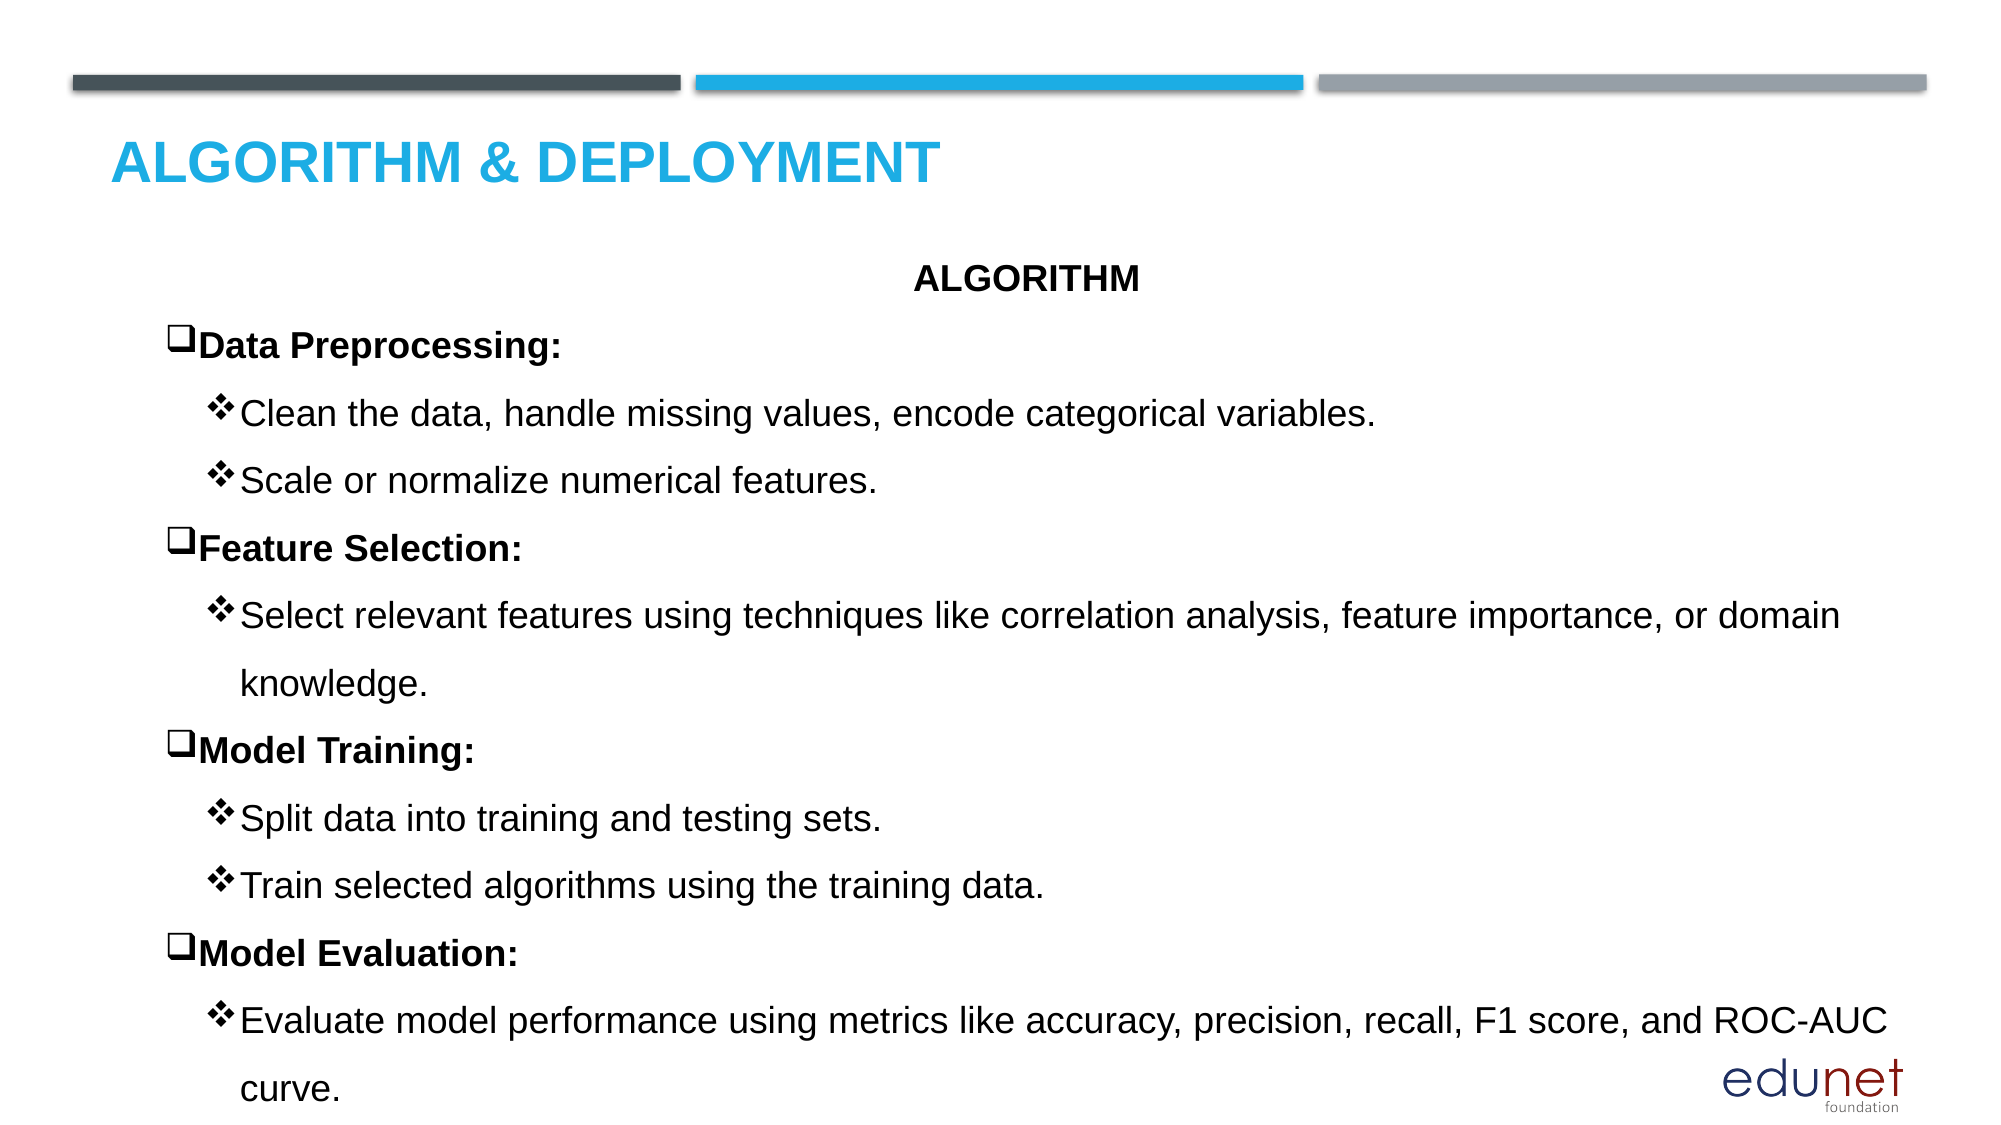

# Algorithm & Deployment
ALGORITHM
Data Preprocessing:
Clean the data, handle missing values, encode categorical variables.
Scale or normalize numerical features.
Feature Selection:
Select relevant features using techniques like correlation analysis, feature importance, or domain knowledge.
Model Training:
Split data into training and testing sets.
Train selected algorithms using the training data.
Model Evaluation:
Evaluate model performance using metrics like accuracy, precision, recall, F1 score, and ROC-AUC curve.